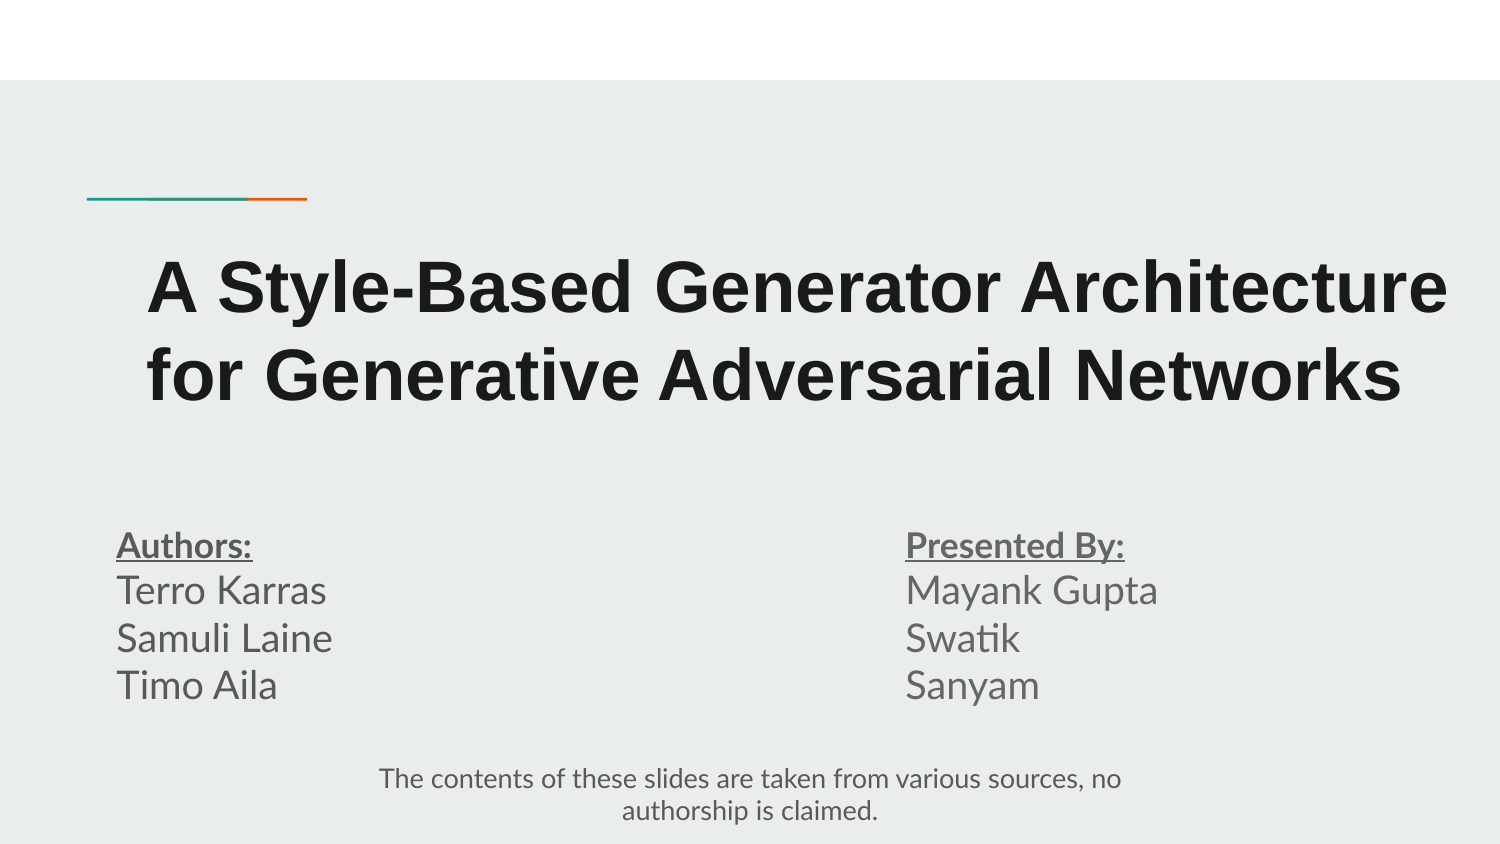

# A Style-Based Generator Architecture for Generative Adversarial Networks
Authors:
Terro Karras
Samuli Laine
Timo Aila
Presented By:
Mayank Gupta
Swatik
Sanyam

The contents of these slides are taken from various sources, no authorship is claimed.